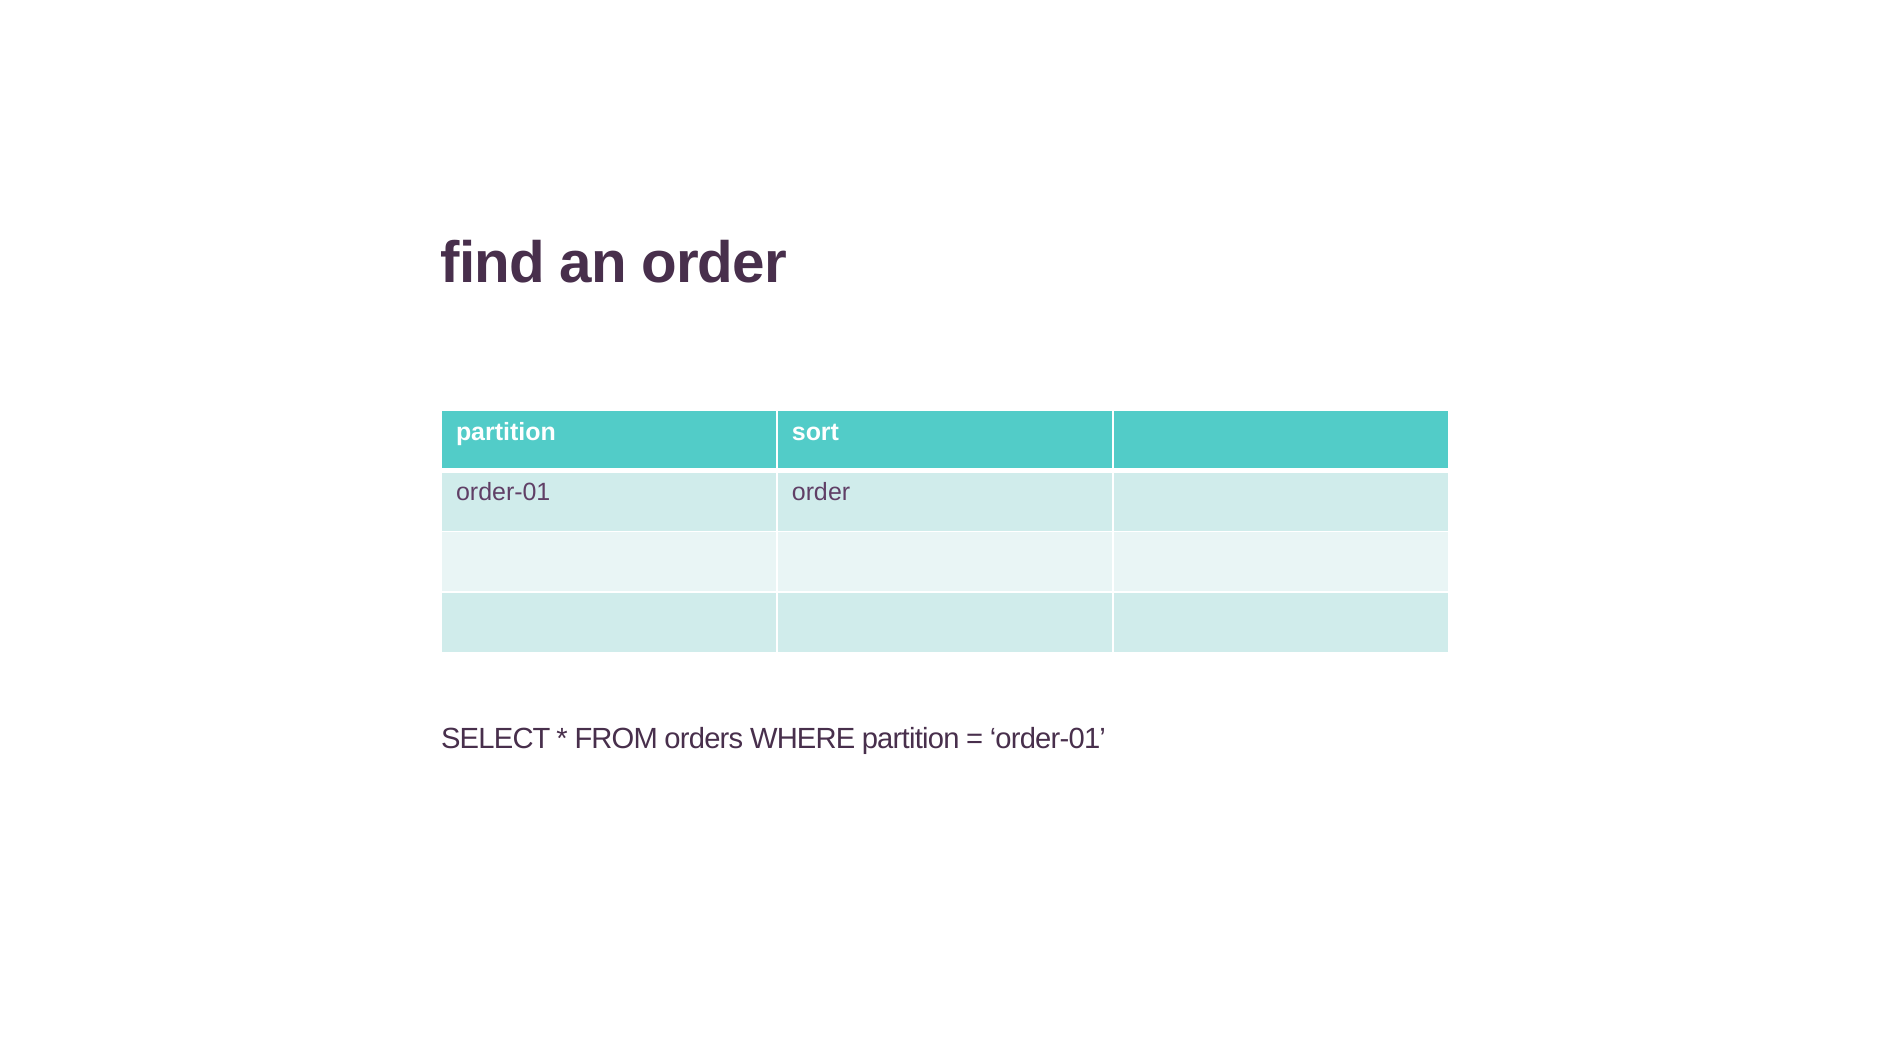

find an order
| partition | sort |  |
| --- | --- | --- |
| order-01 | order |  |
|  |  |  |
|  |  |  |
SELECT * FROM orders WHERE partition = ‘order-01’